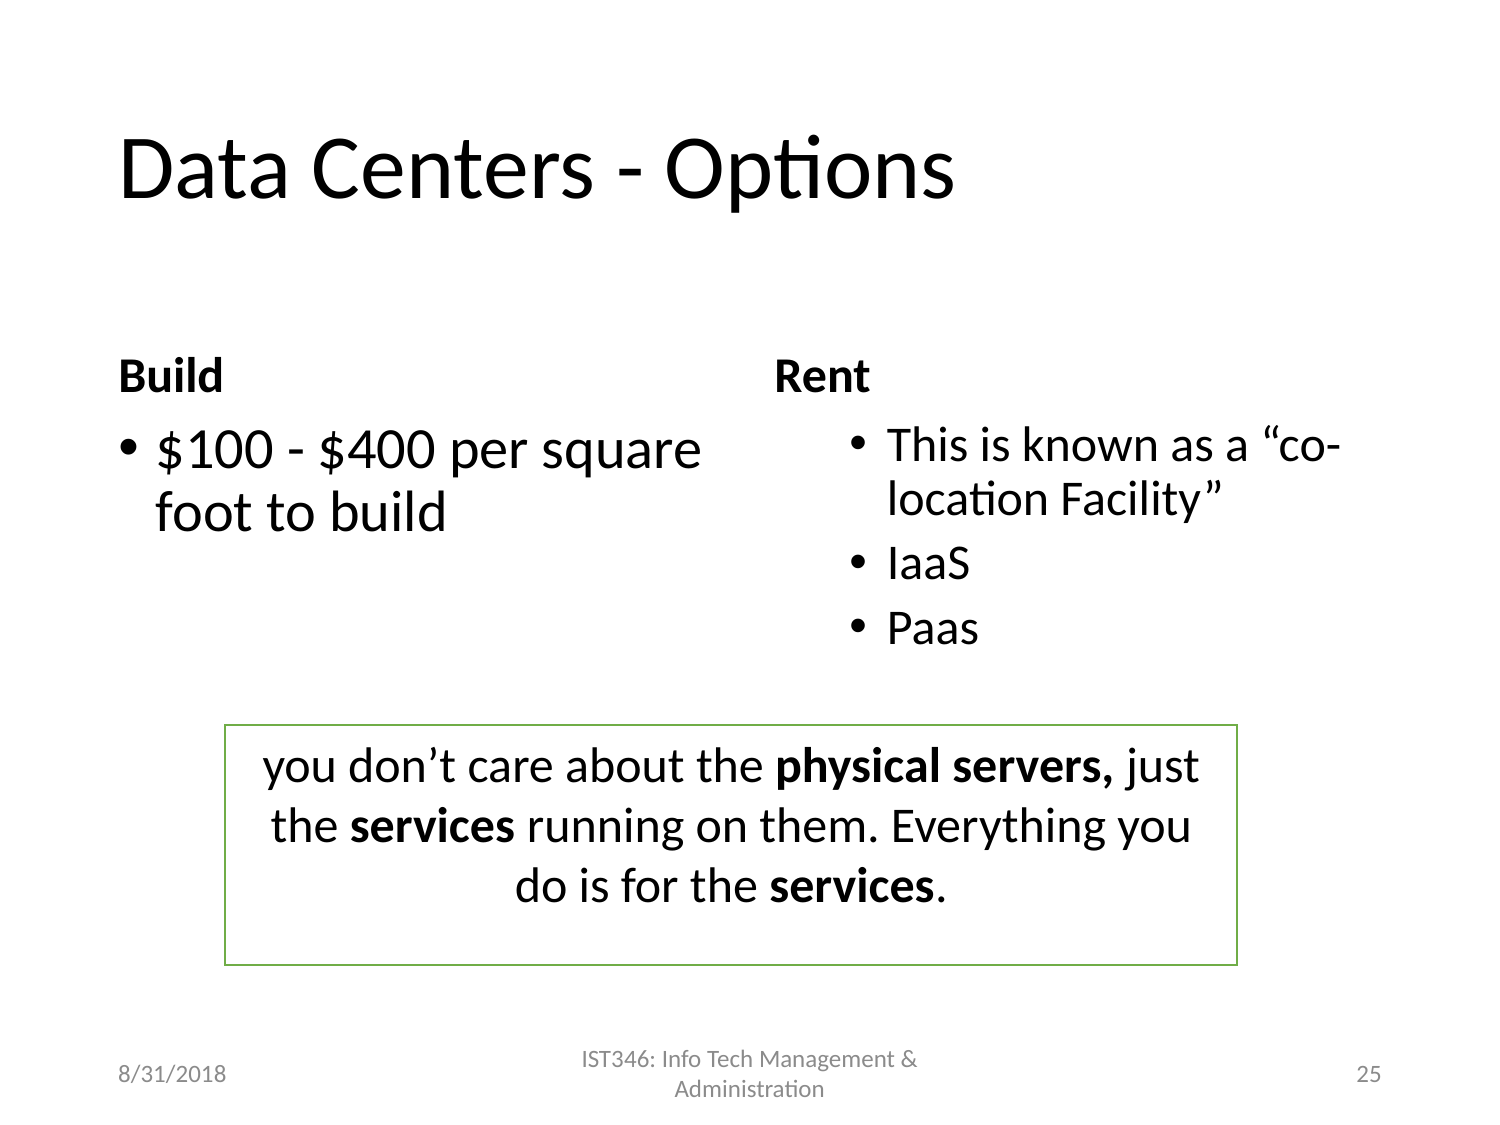

# Data Centers - Options
Build
Rent
$100 - $400 per square foot to build

This is known as a “co-location Facility”
IaaS
Paas
you don’t care about the physical servers, just the services running on them. Everything you do is for the services.

8/31/2018
IST346: Info Tech Management & Administration
25